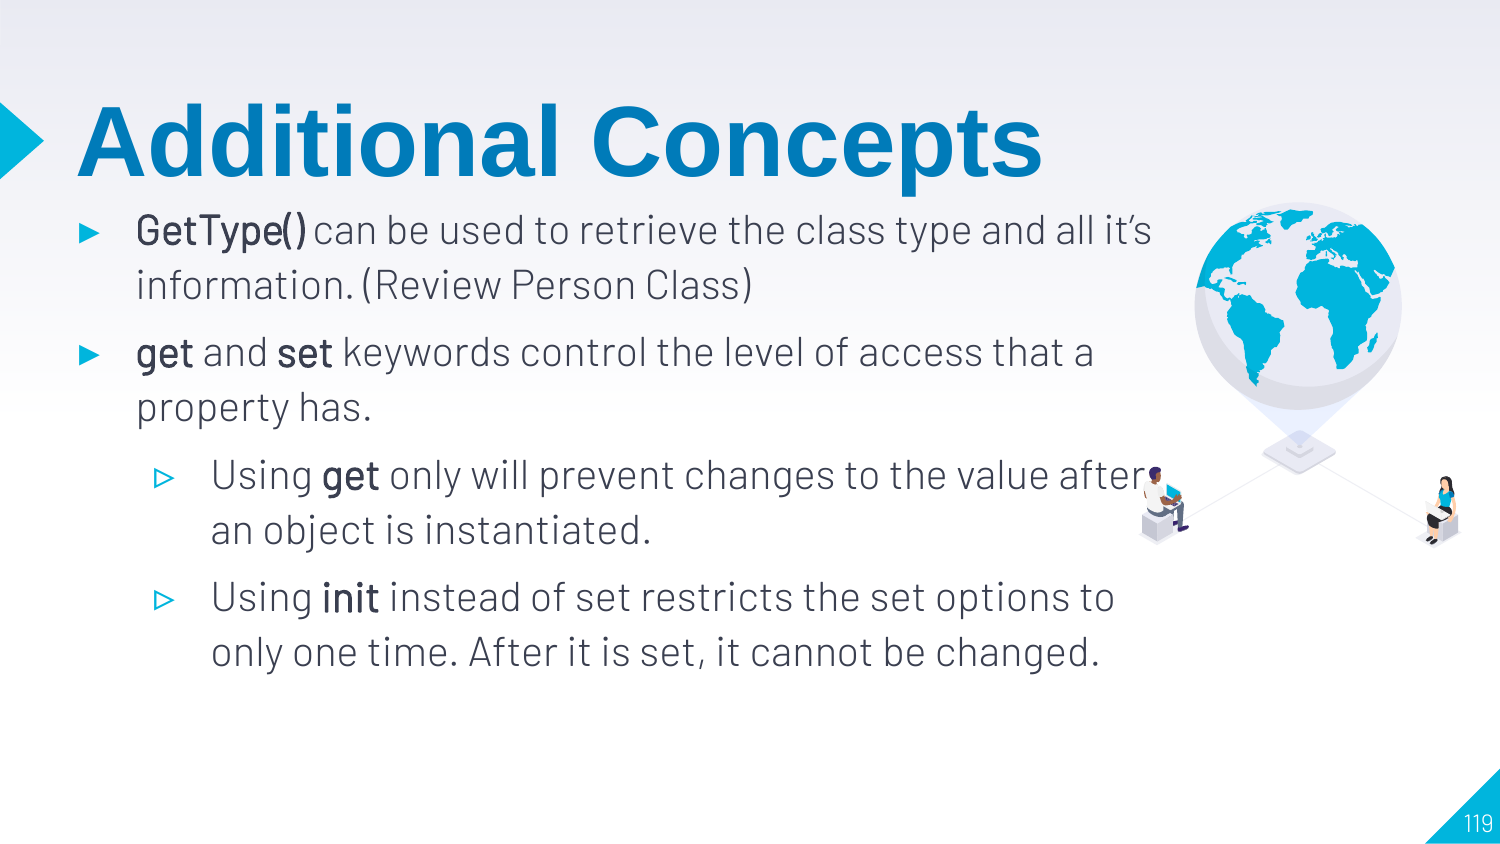

# Additional Concepts
GetType() can be used to retrieve the class type and all it’s information. (Review Person Class)
get and set keywords control the level of access that a property has.
Using get only will prevent changes to the value after an object is instantiated.
Using init instead of set restricts the set options to only one time. After it is set, it cannot be changed.

119